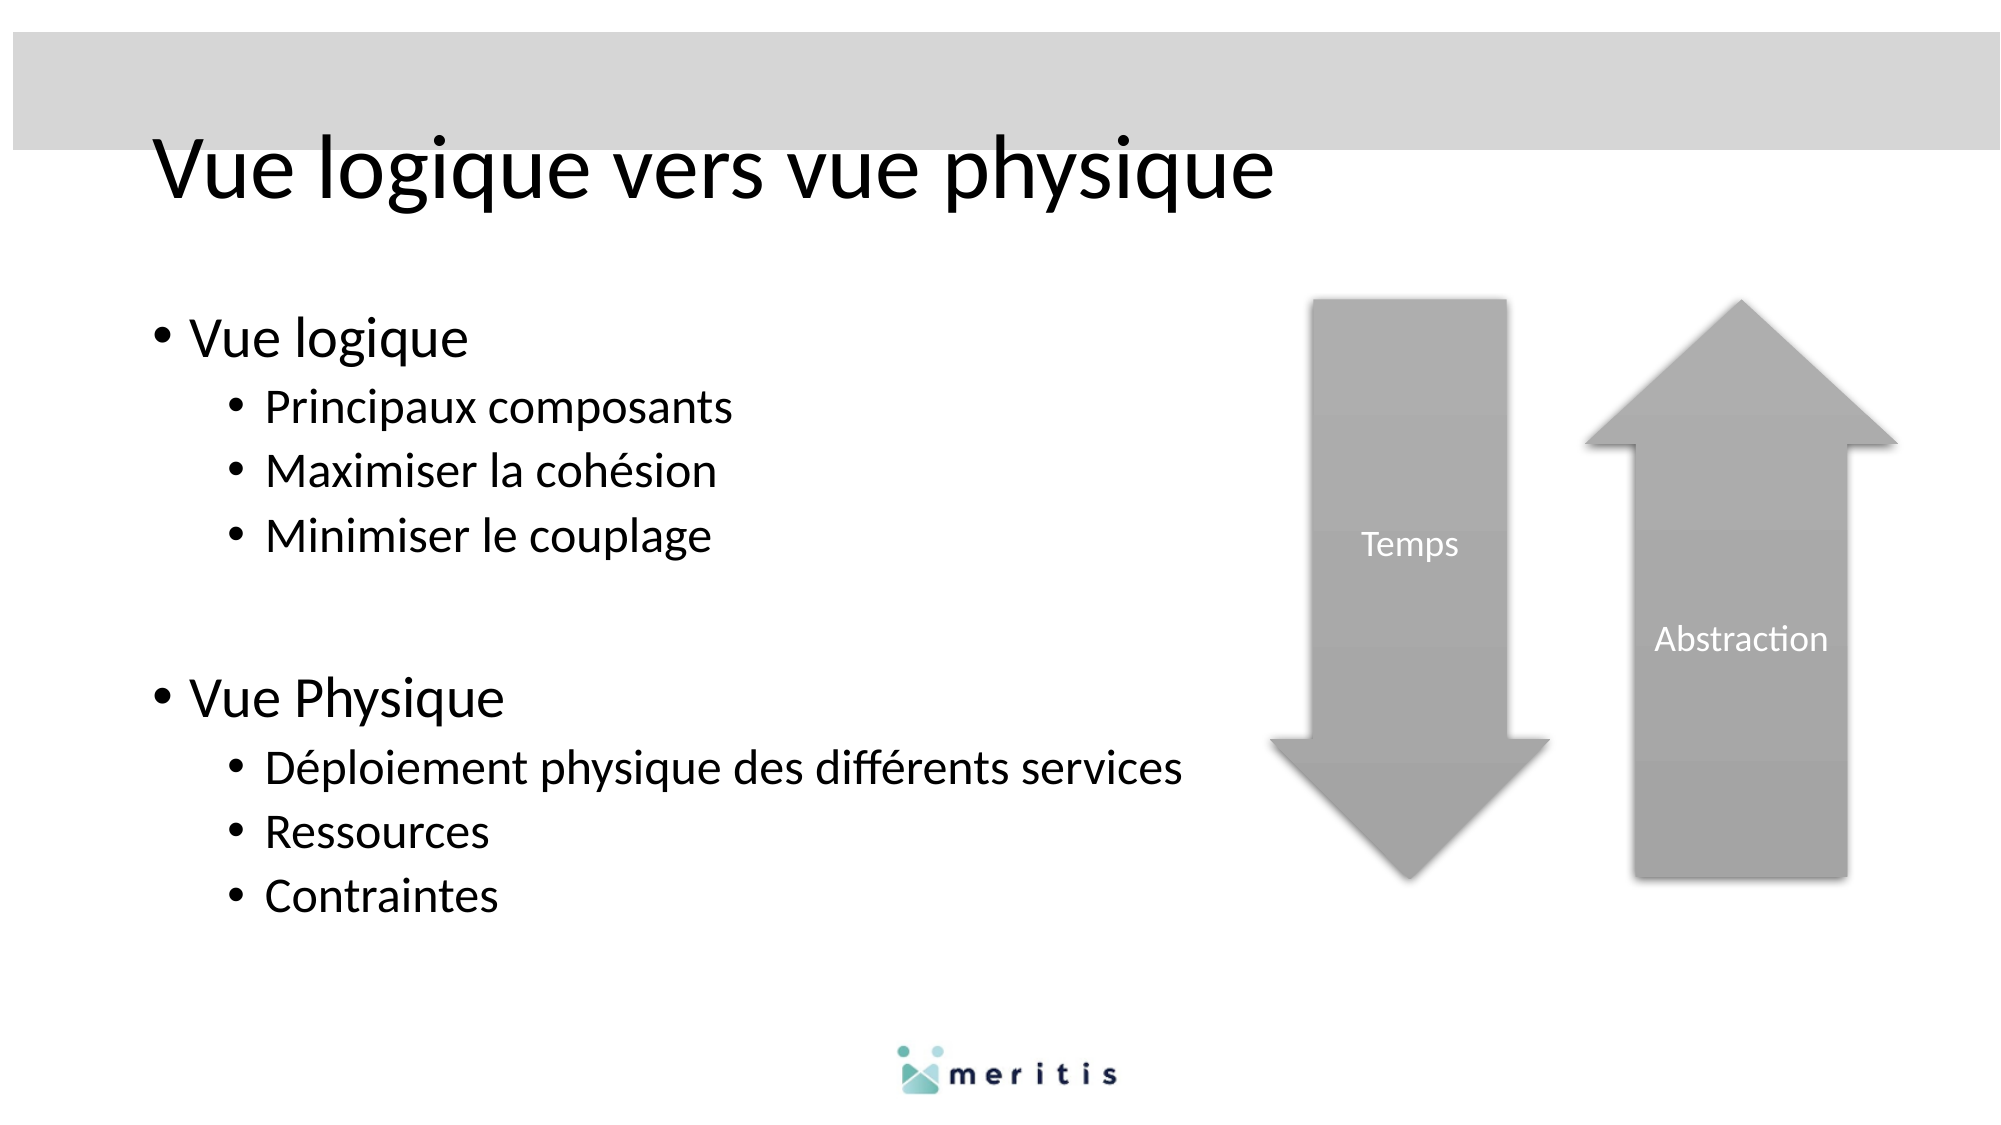

# Vue logique vers vue physique
Vue logique
Principaux composants
Maximiser la cohésion
Minimiser le couplage

Vue Physique
Déploiement physique des différents services
Ressources
Contraintes
Temps
Abstraction